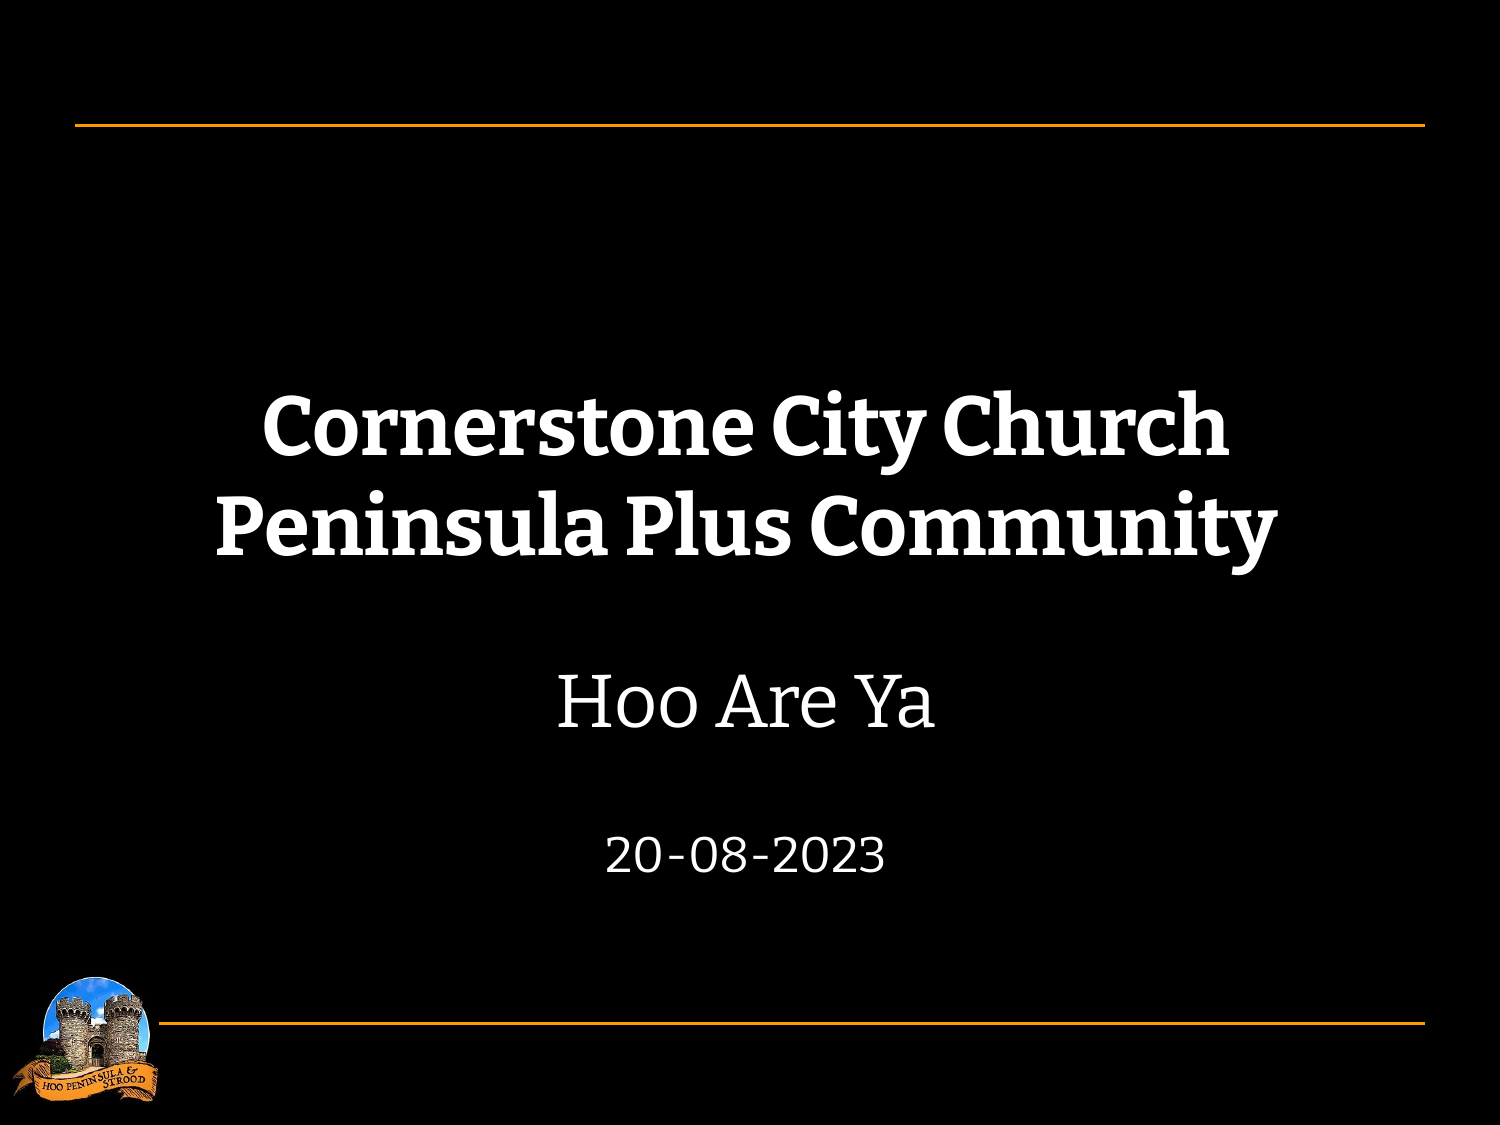

Cornerstone City Church
Peninsula Plus Community
Hoo Are Ya
20-08-2023